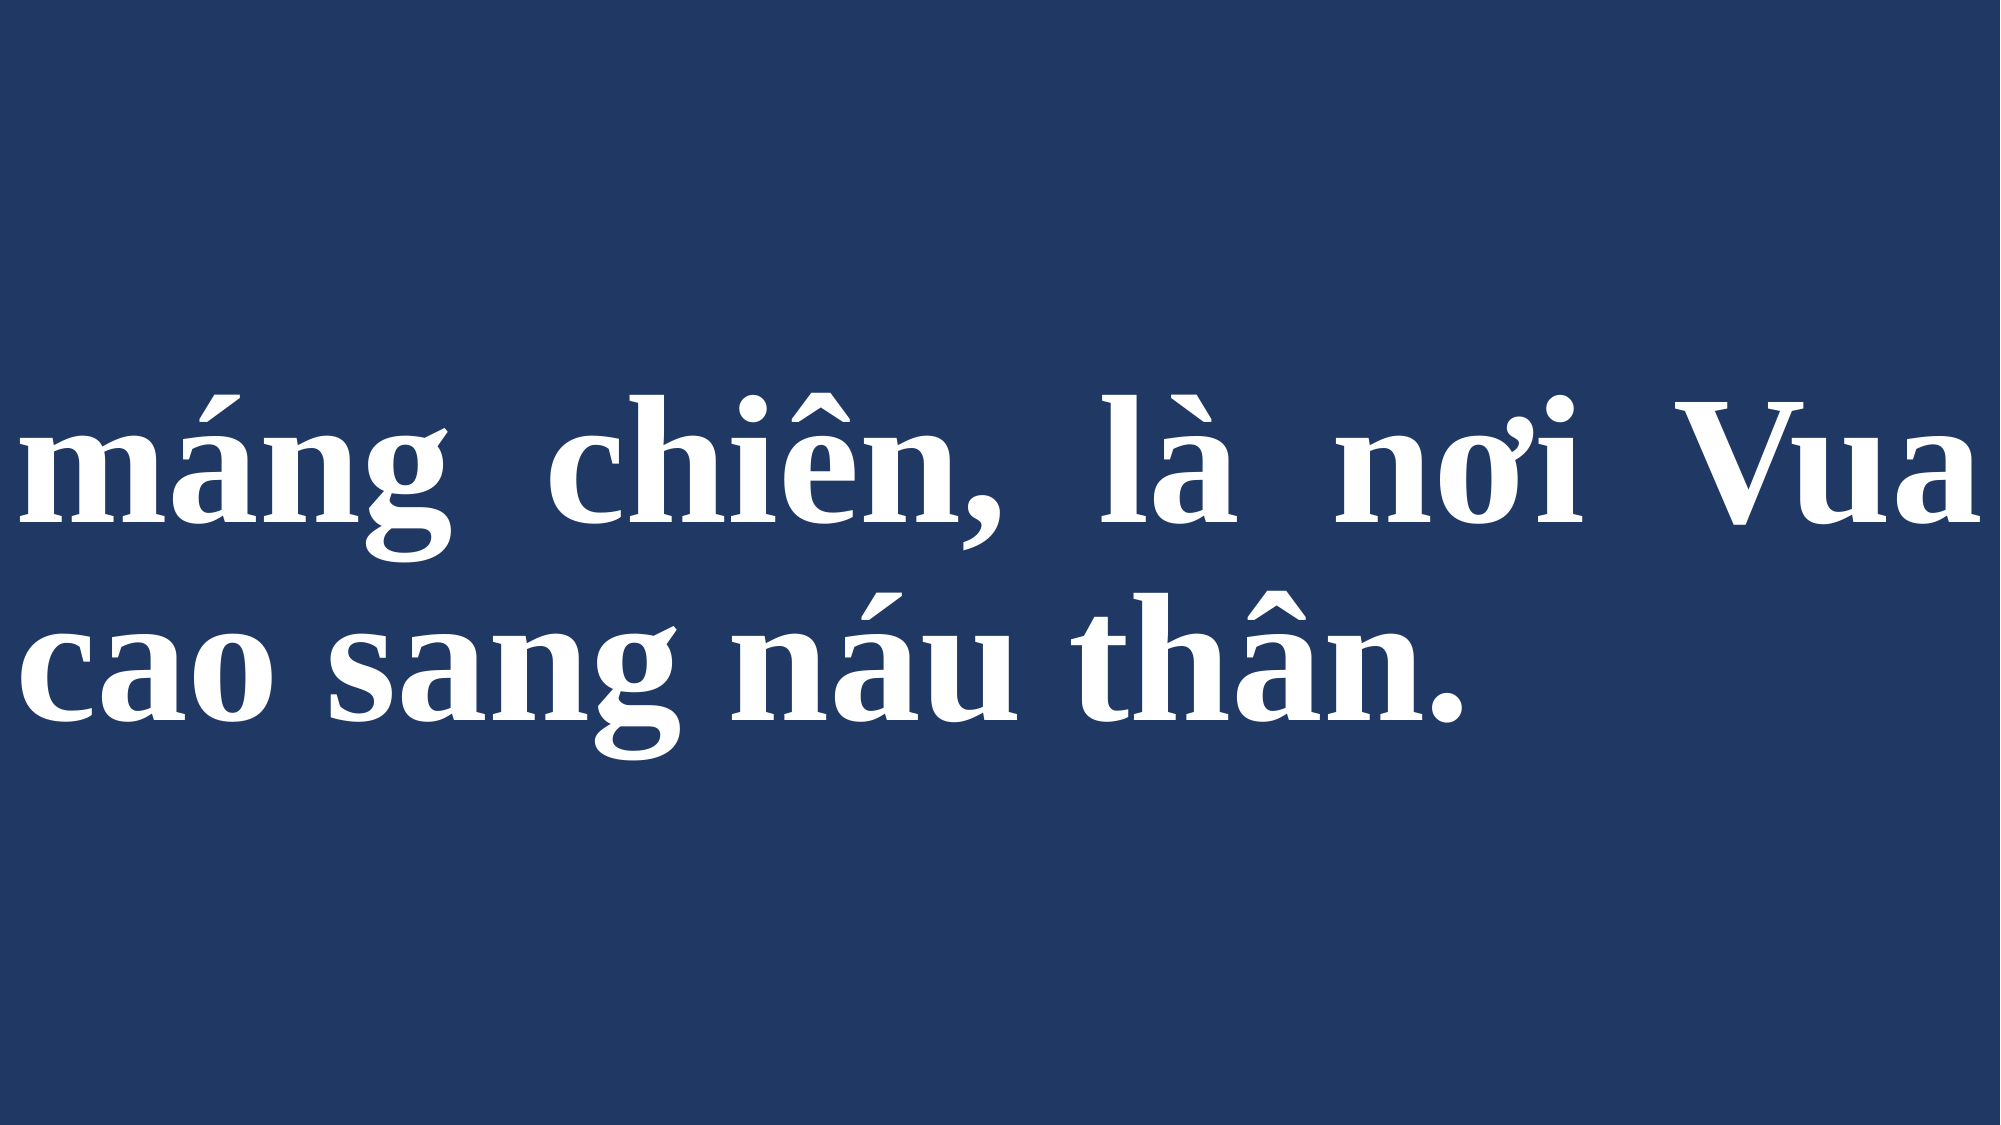

# máng chiên, là nơi Vua cao sang náu thân.